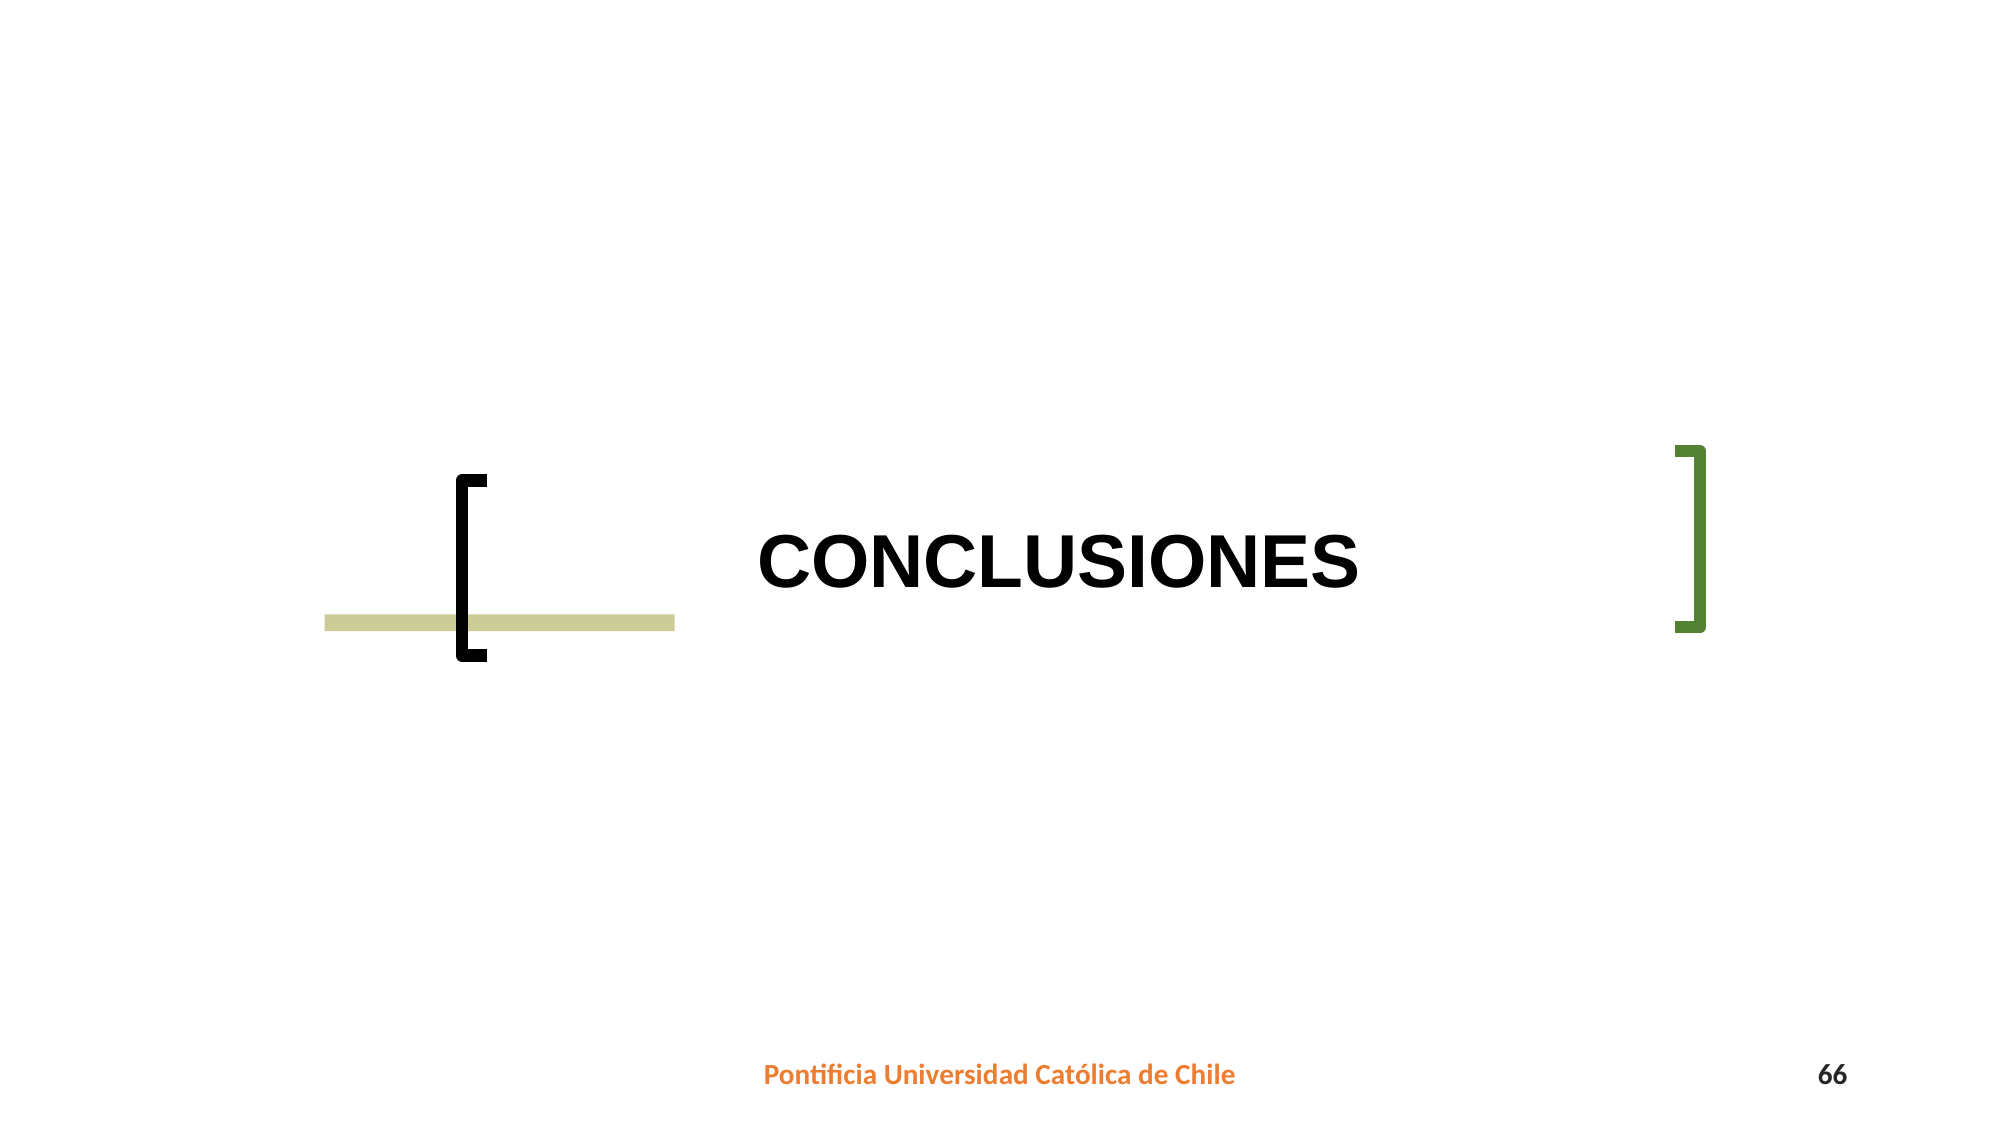

CONCLUSIONES

Pontificia Universidad Católica de Chile
66